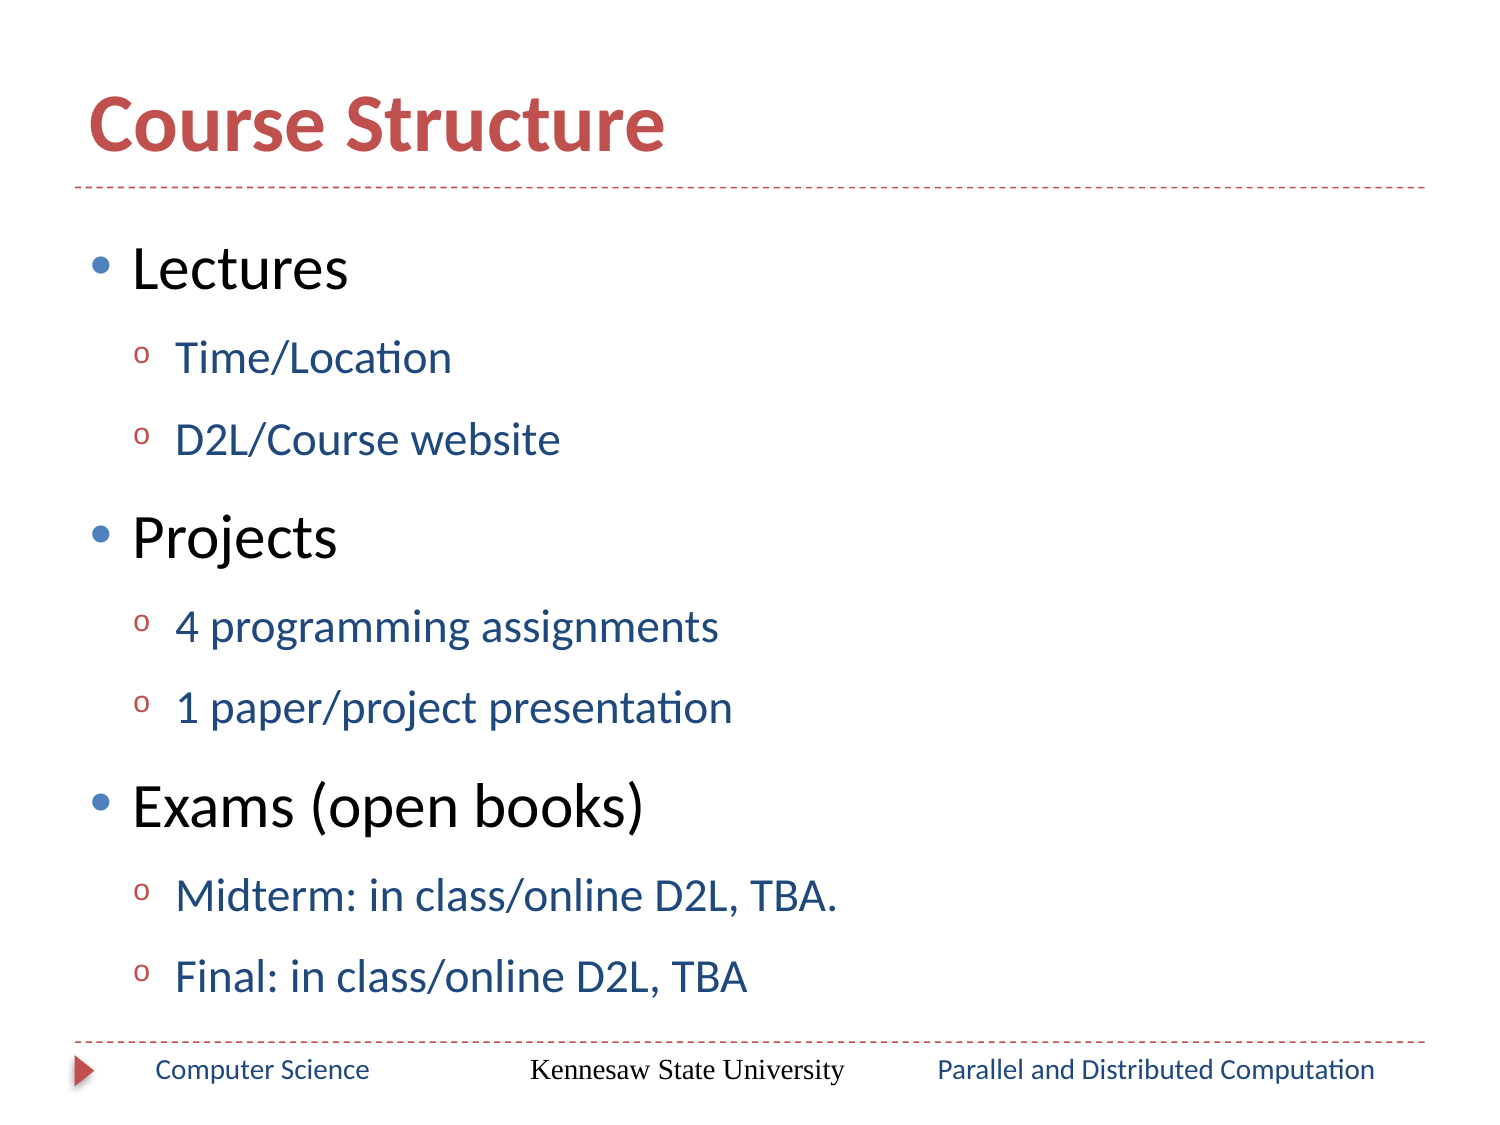

# Course Structure
Lectures
Time/Location
D2L/Course website
Projects
4 programming assignments
1 paper/project presentation
Exams (open books)
Midterm: in class/online D2L, TBA.
Final: in class/online D2L, TBA
Computer Science
Kennesaw State University
Parallel and Distributed Computation